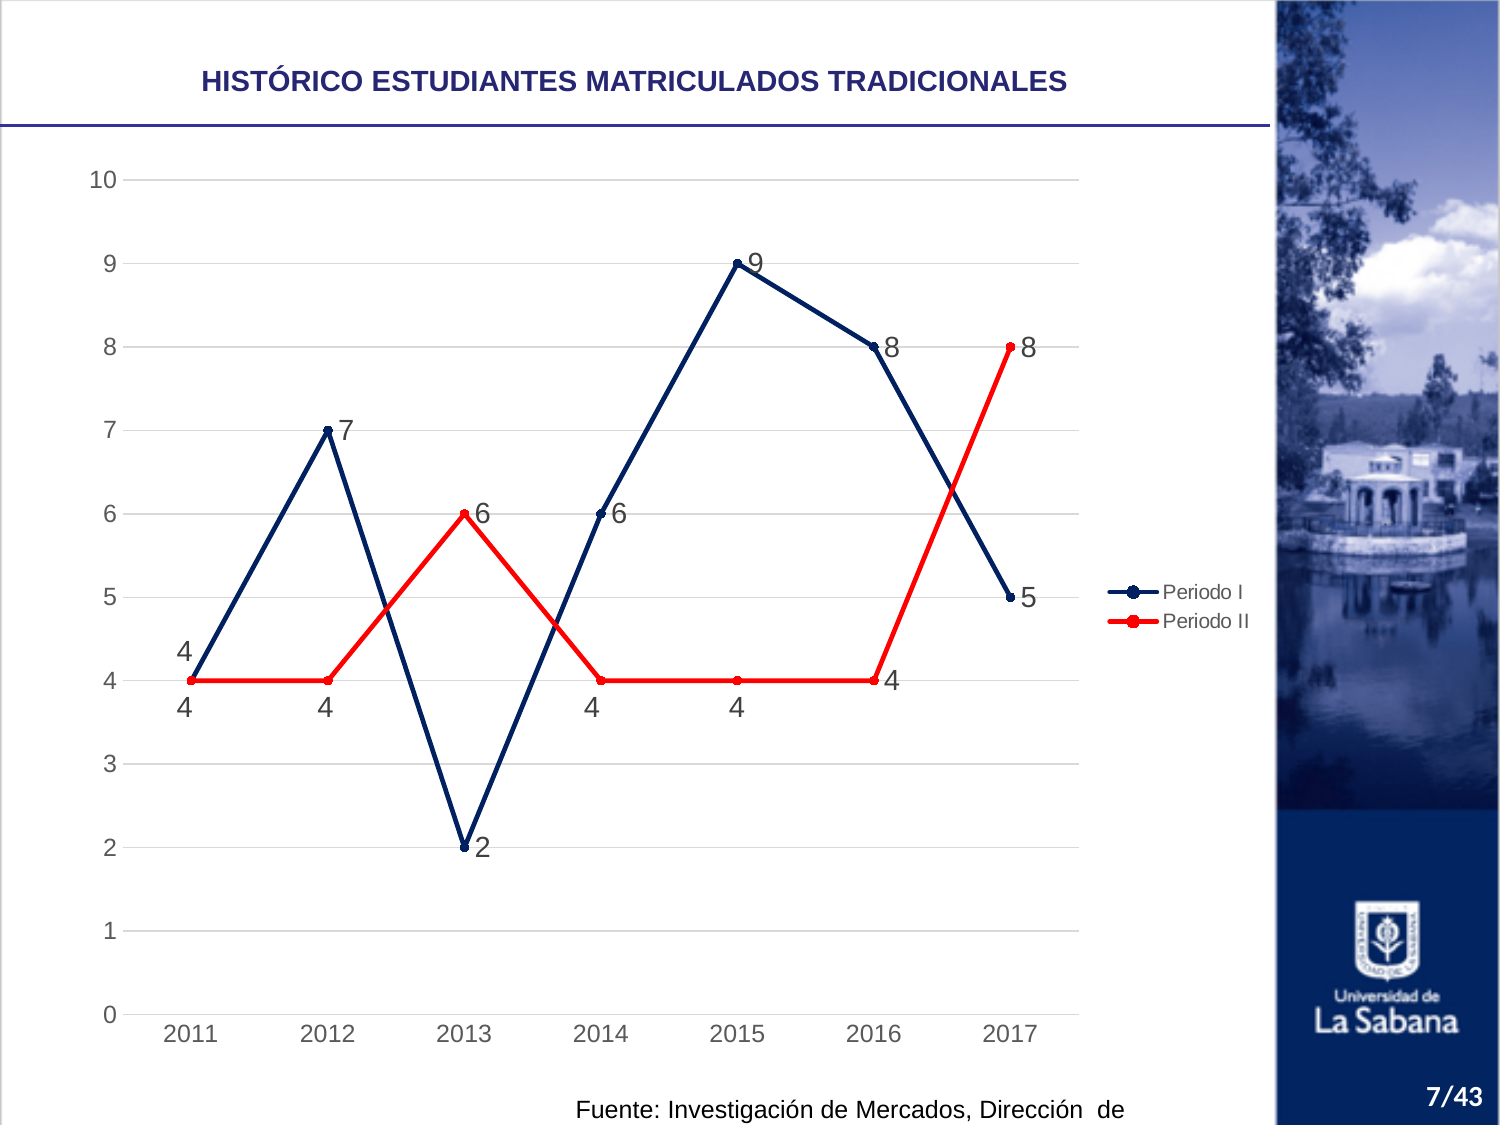

HISTÓRICO ESTUDIANTES MATRICULADOS TRADICIONALES

### Chart

| Category | Periodo I | Periodo II |
|---|---|---|
| 2011 | 4.0 | 4.0 |
| 2012 | 7.0 | 4.0 |
| 2013 | 2.0 | 6.0 |
| 2014 | 6.0 | 4.0 |
| 2015 | 9.0 | 4.0 |
| 2016 | 8.0 | 4.0 |
| 2017 | 5.0 | 8.0 |
7/43
Fuente: Investigación de Mercados, Dirección  de Admisiones